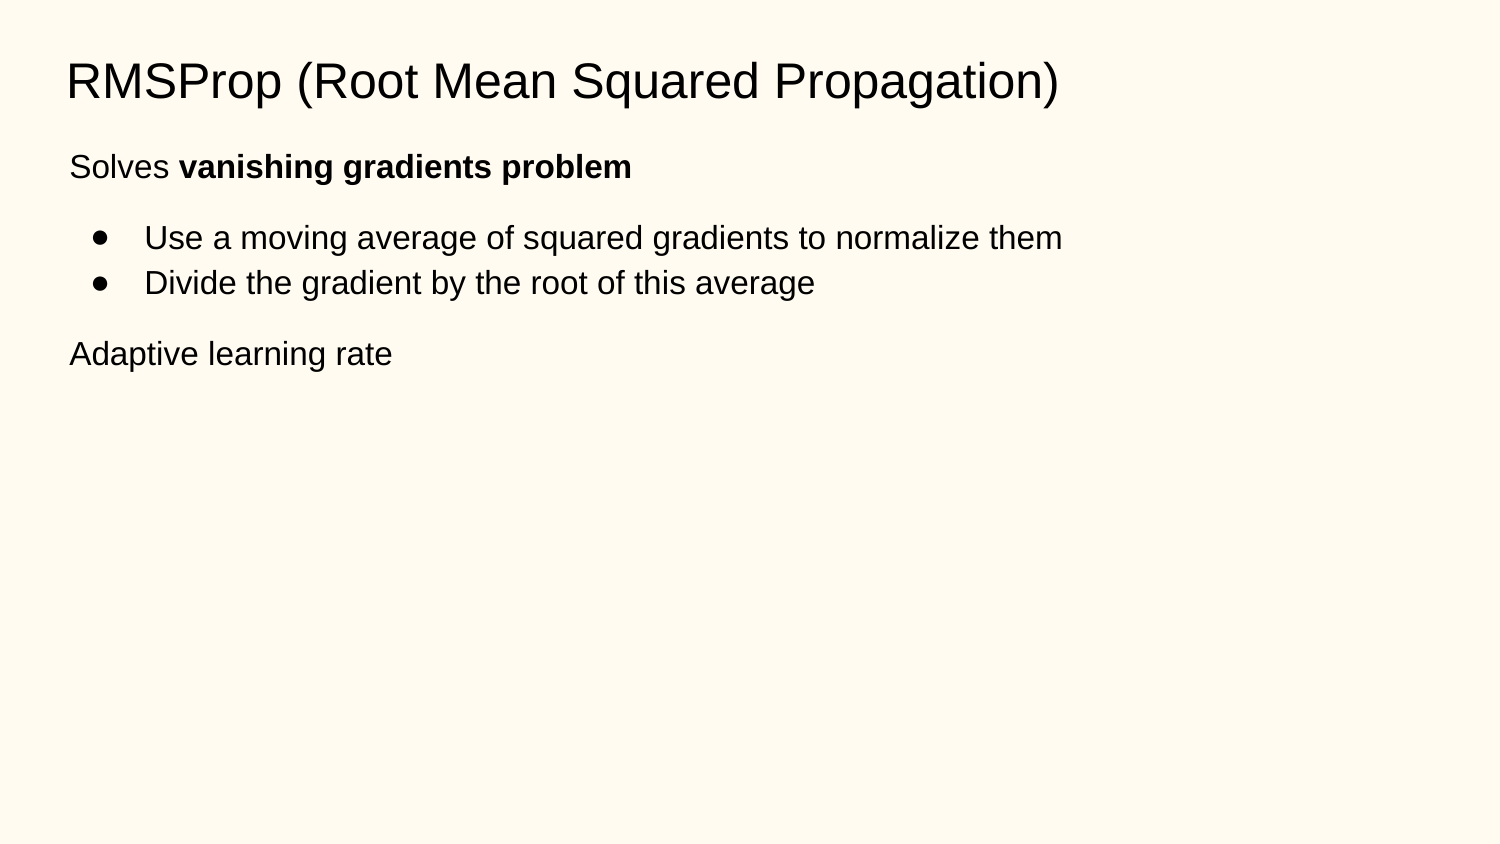

# RMSProp (Root Mean Squared Propagation)
Solves vanishing gradients problem
Use a moving average of squared gradients to normalize them
Divide the gradient by the root of this average
Adaptive learning rate